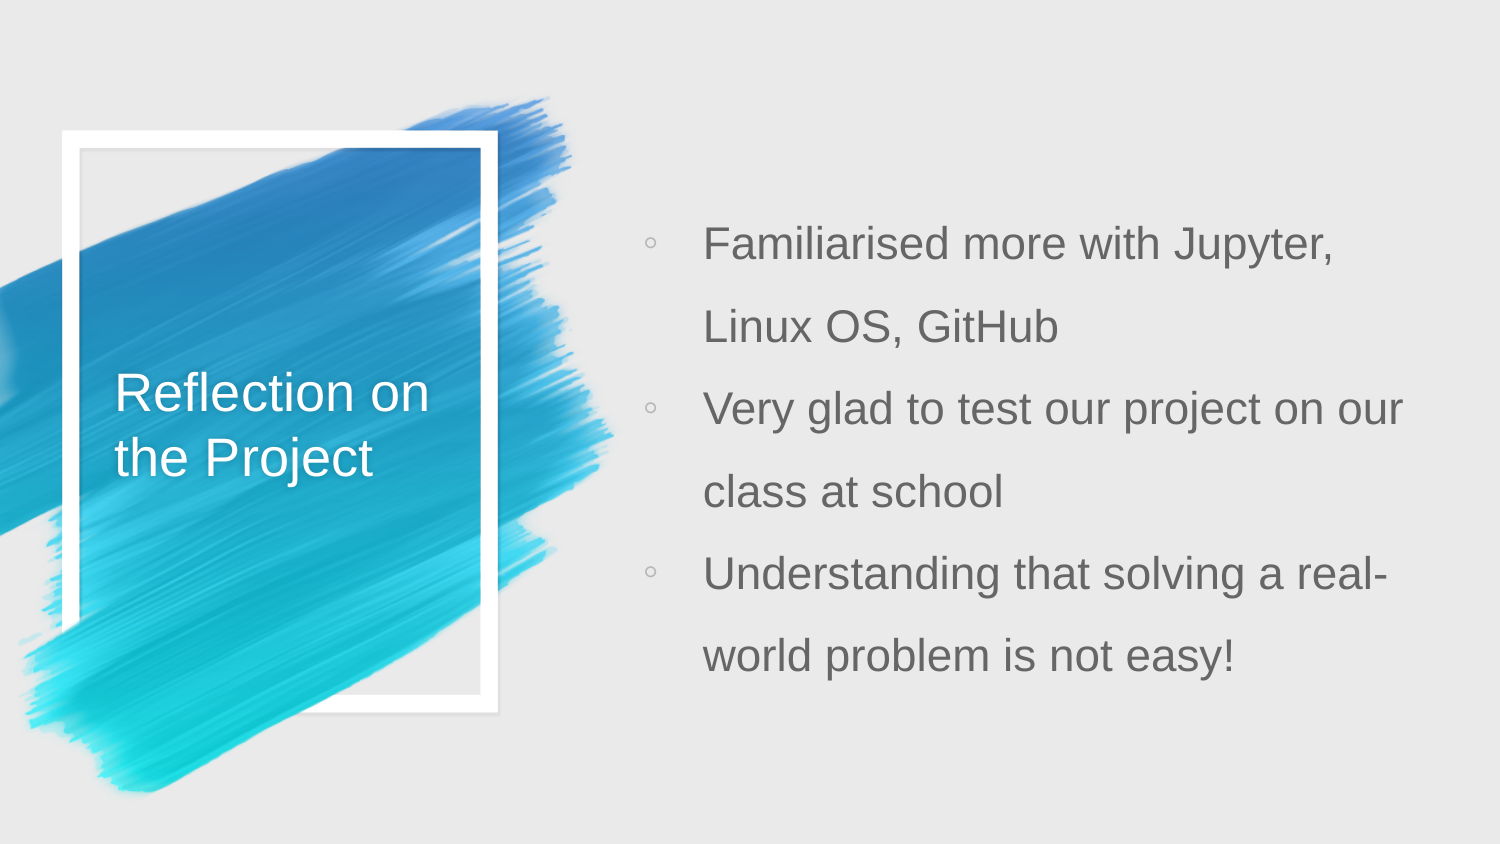

Familiarised more with Jupyter, Linux OS, GitHub
Very glad to test our project on our class at school
Understanding that solving a real-world problem is not easy!
# Reflection on the Project